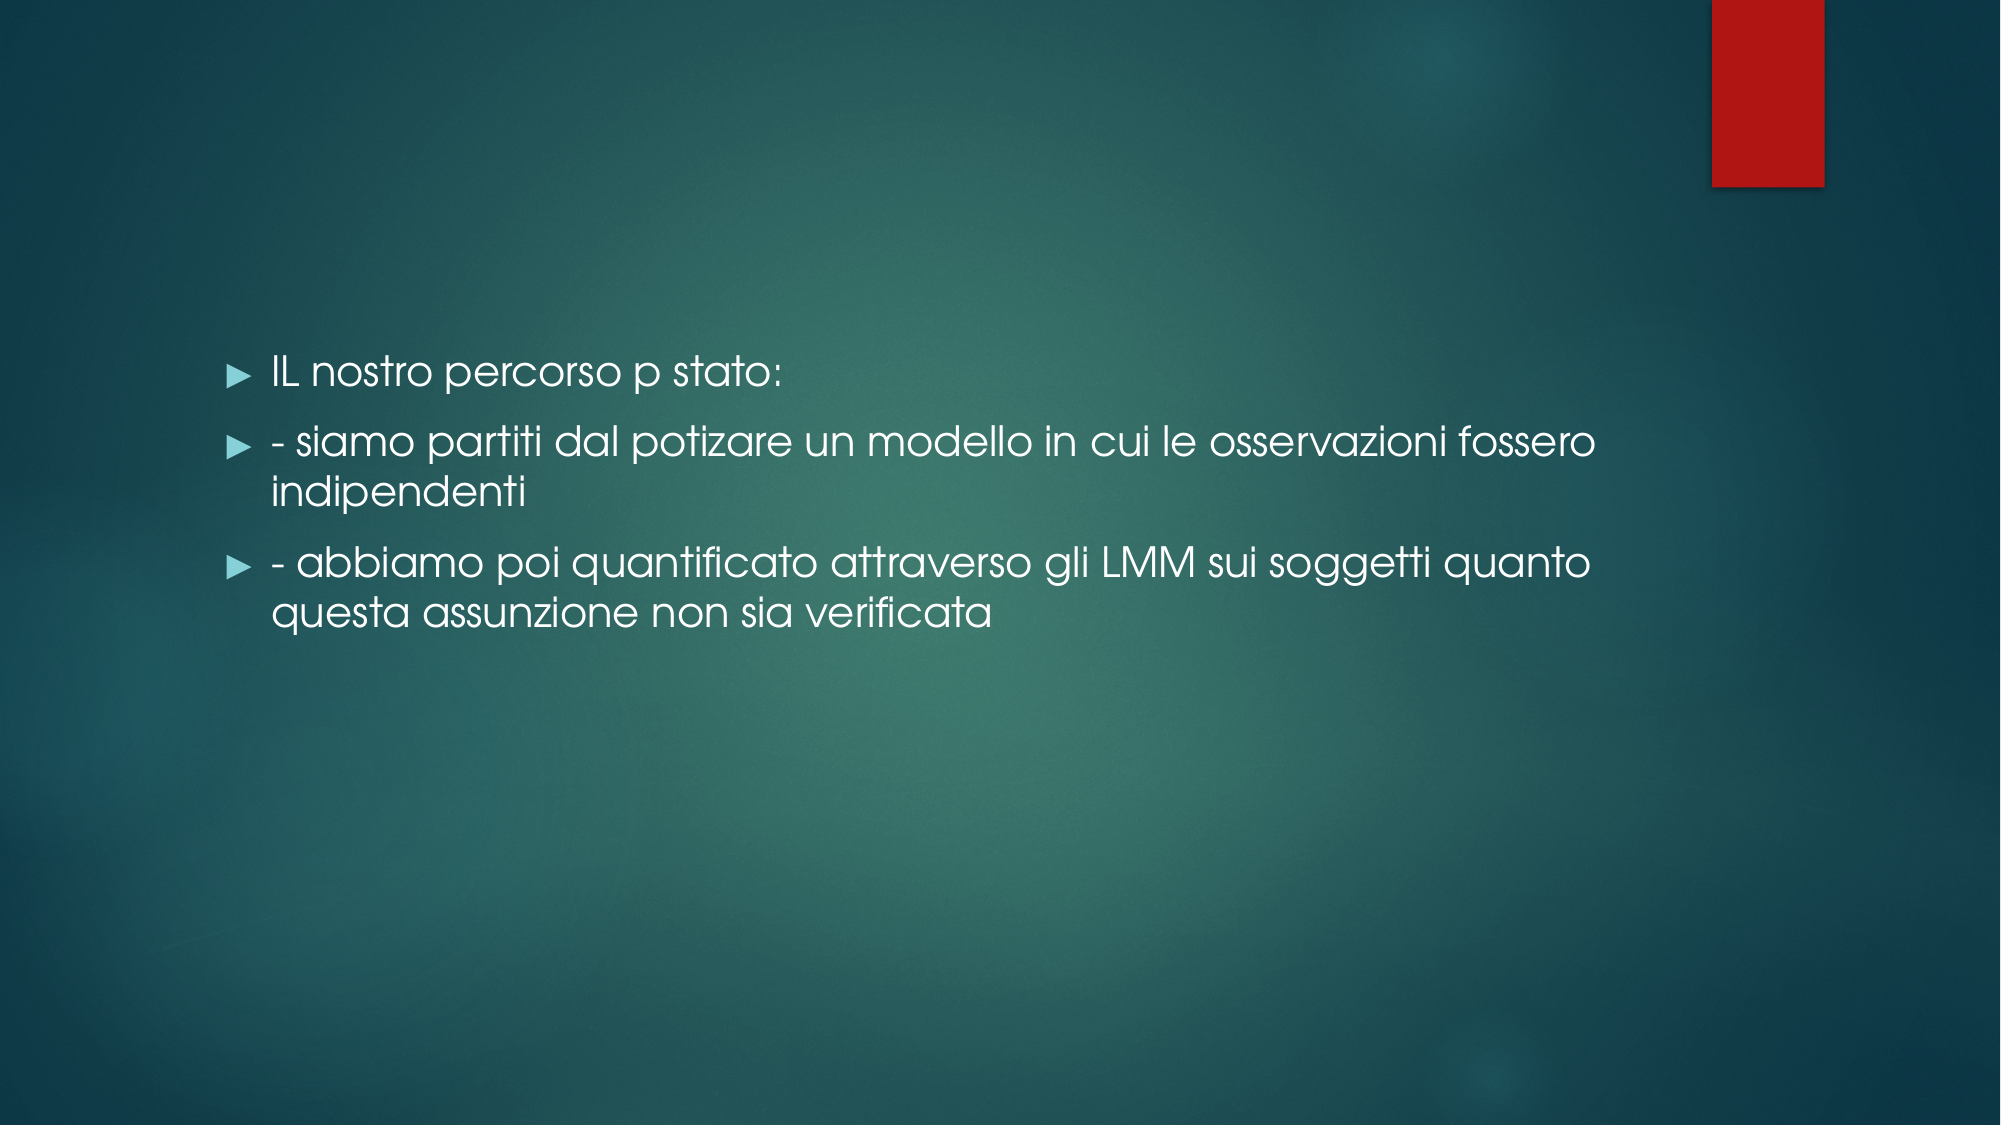

#
IL nostro percorso p stato:
- siamo partiti dal potizare un modello in cui le osservazioni fossero indipendenti
- abbiamo poi quantificato attraverso gli LMM sui soggetti quanto questa assunzione non sia verificata